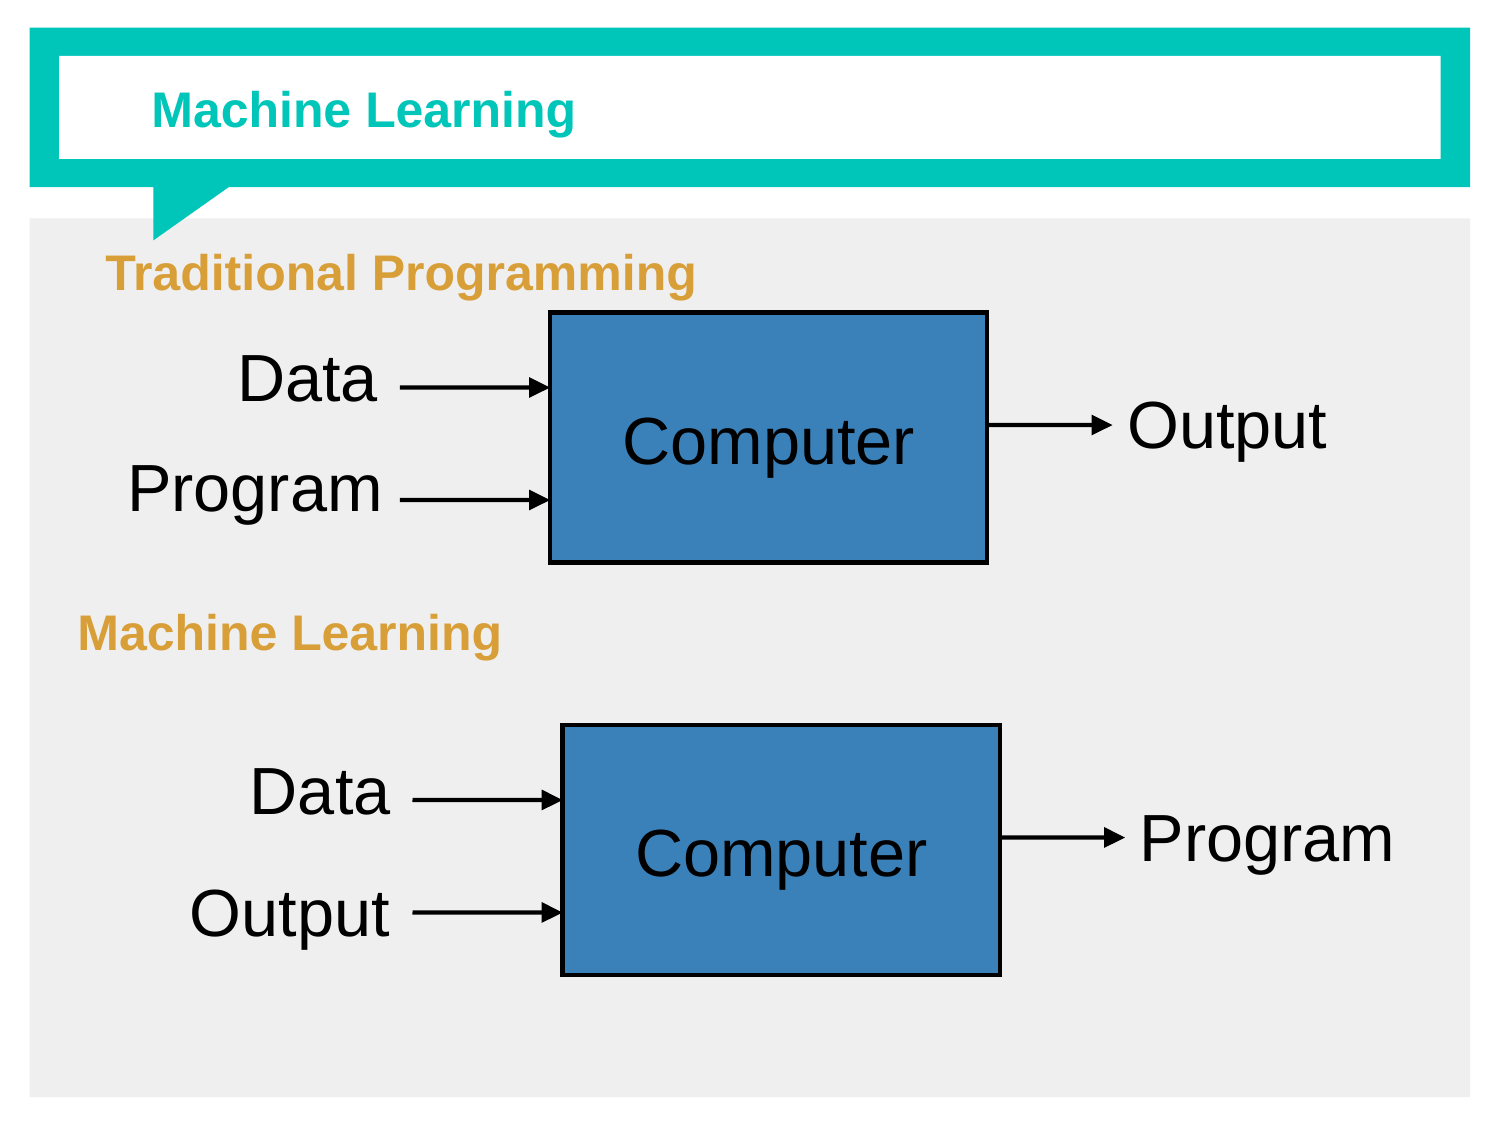

# Machine Learning
  Traditional Programming

Machine Learning

Computer
Data
Output

Program

Computer
Data
Program

Output